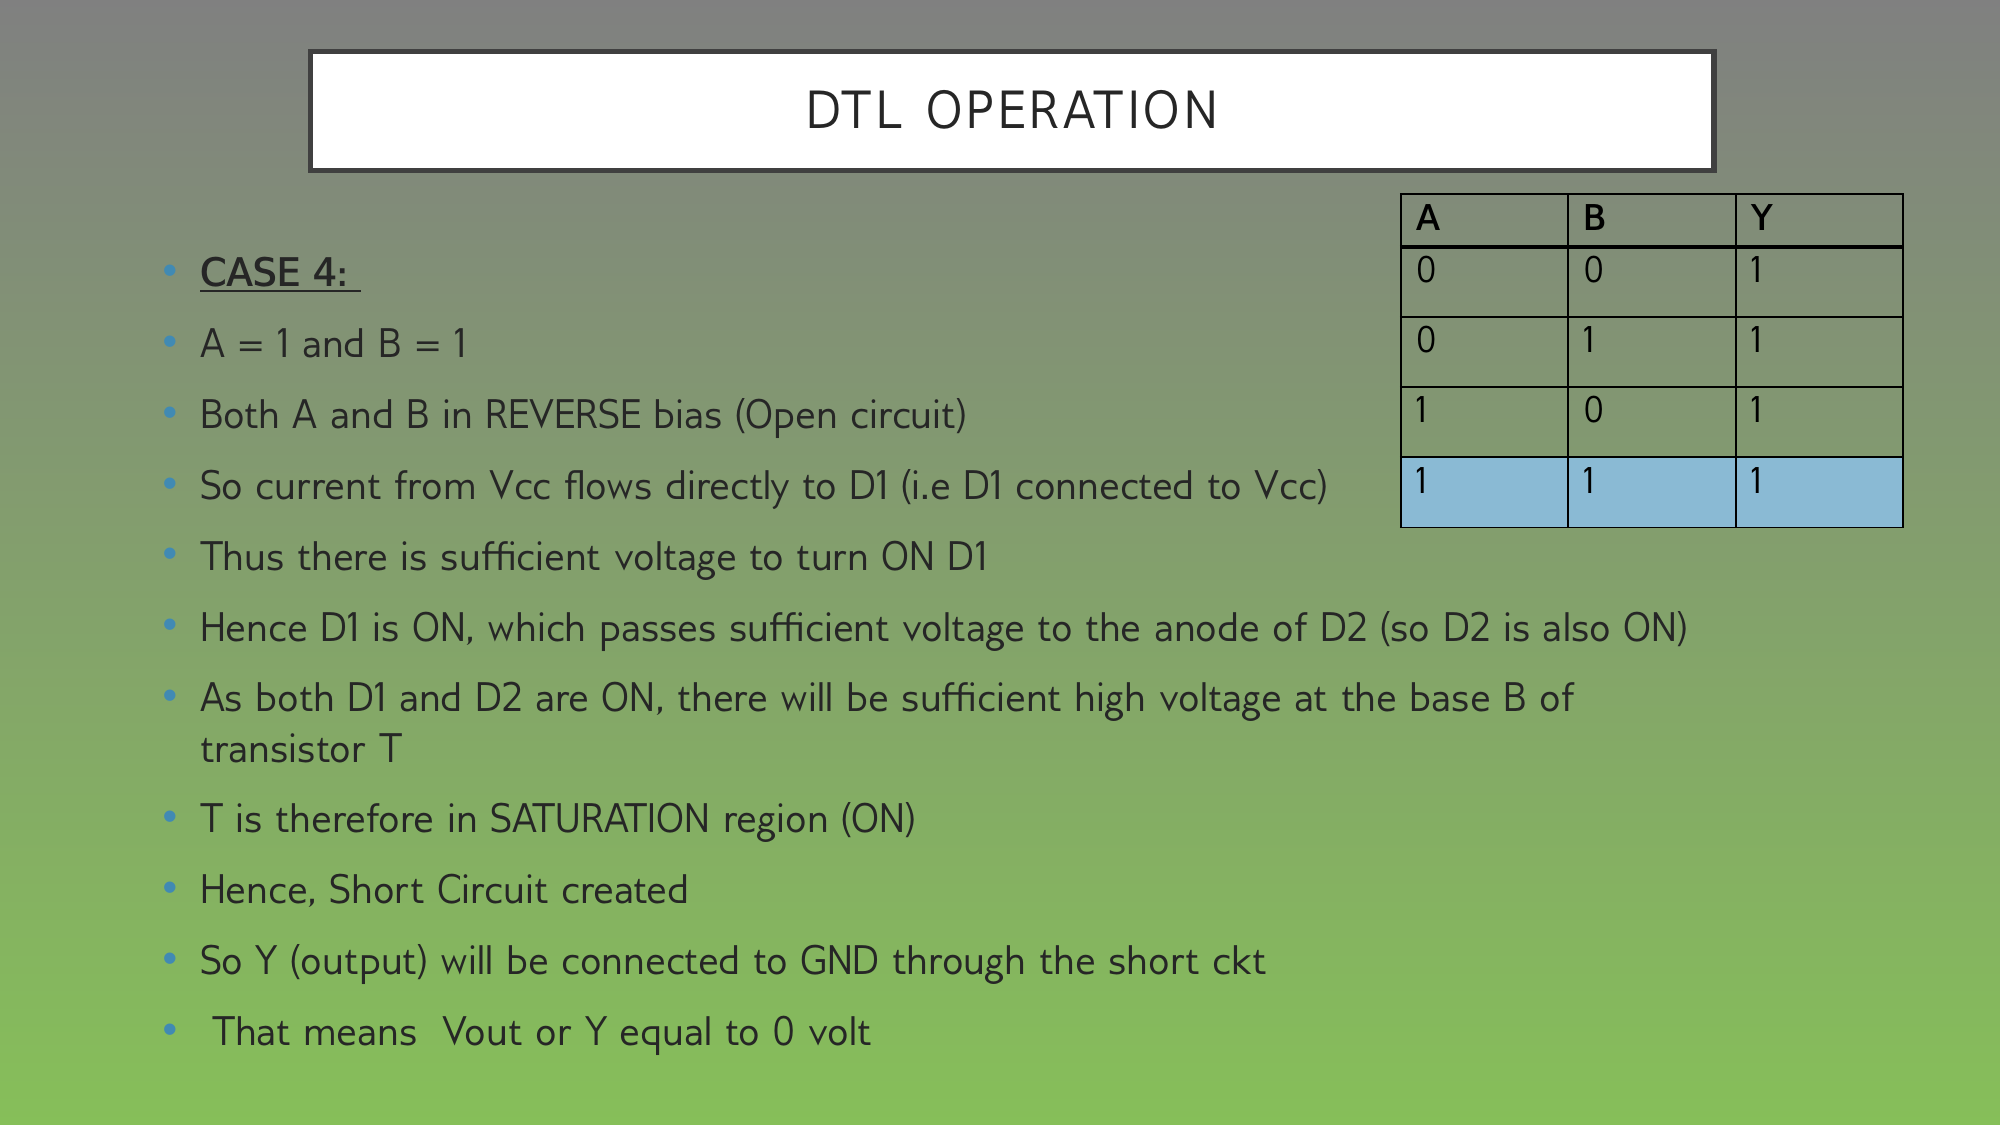

# DTL operation
| A | B | Y |
| --- | --- | --- |
| 0 | 0 | 1 |
| 0 | 1 | 1 |
| 1 | 0 | 1 |
| 1 | 1 | 1 |
CASE 4:
A = 1 and B = 1
Both A and B in REVERSE bias (Open circuit)
So current from Vcc flows directly to D1 (i.e D1 connected to Vcc)
Thus there is sufficient voltage to turn ON D1
Hence D1 is ON, which passes sufficient voltage to the anode of D2 (so D2 is also ON)
As both D1 and D2 are ON, there will be sufficient high voltage at the base B of transistor T
T is therefore in SATURATION region (ON)
Hence, Short Circuit created
So Y (output) will be connected to GND through the short ckt
 That means  Vout or Y equal to 0 volt